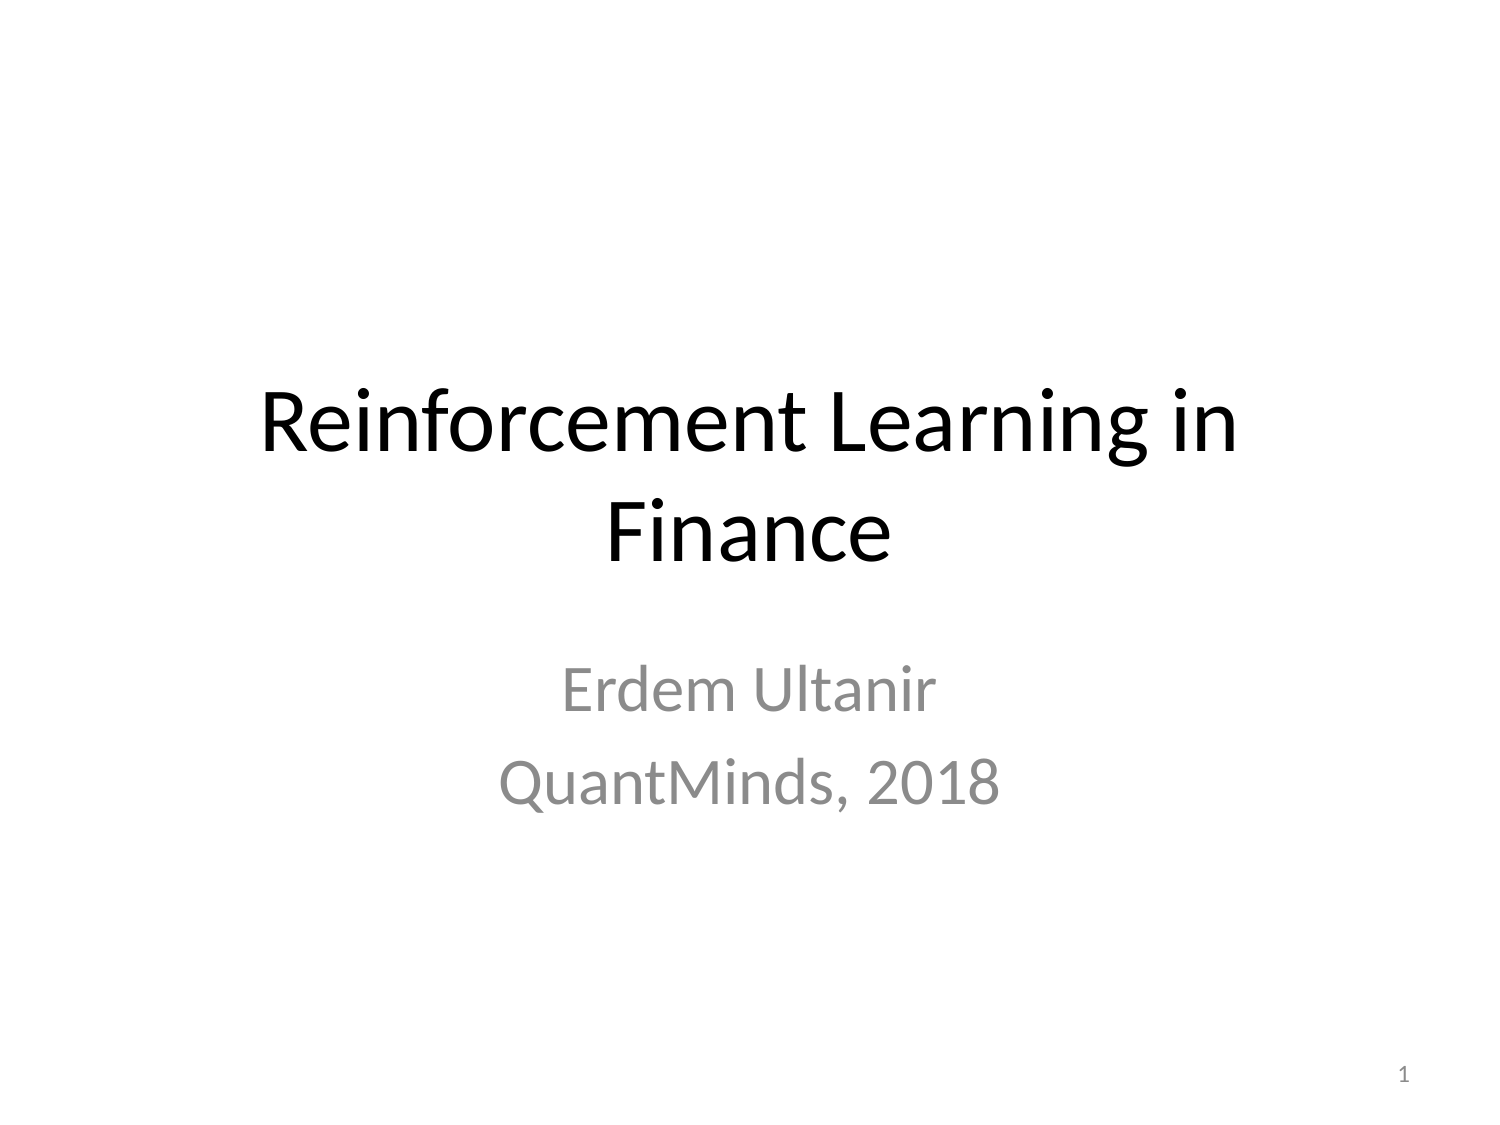

# Reinforcement Learning in Finance
Erdem Ultanir
QuantMinds, 2018
1